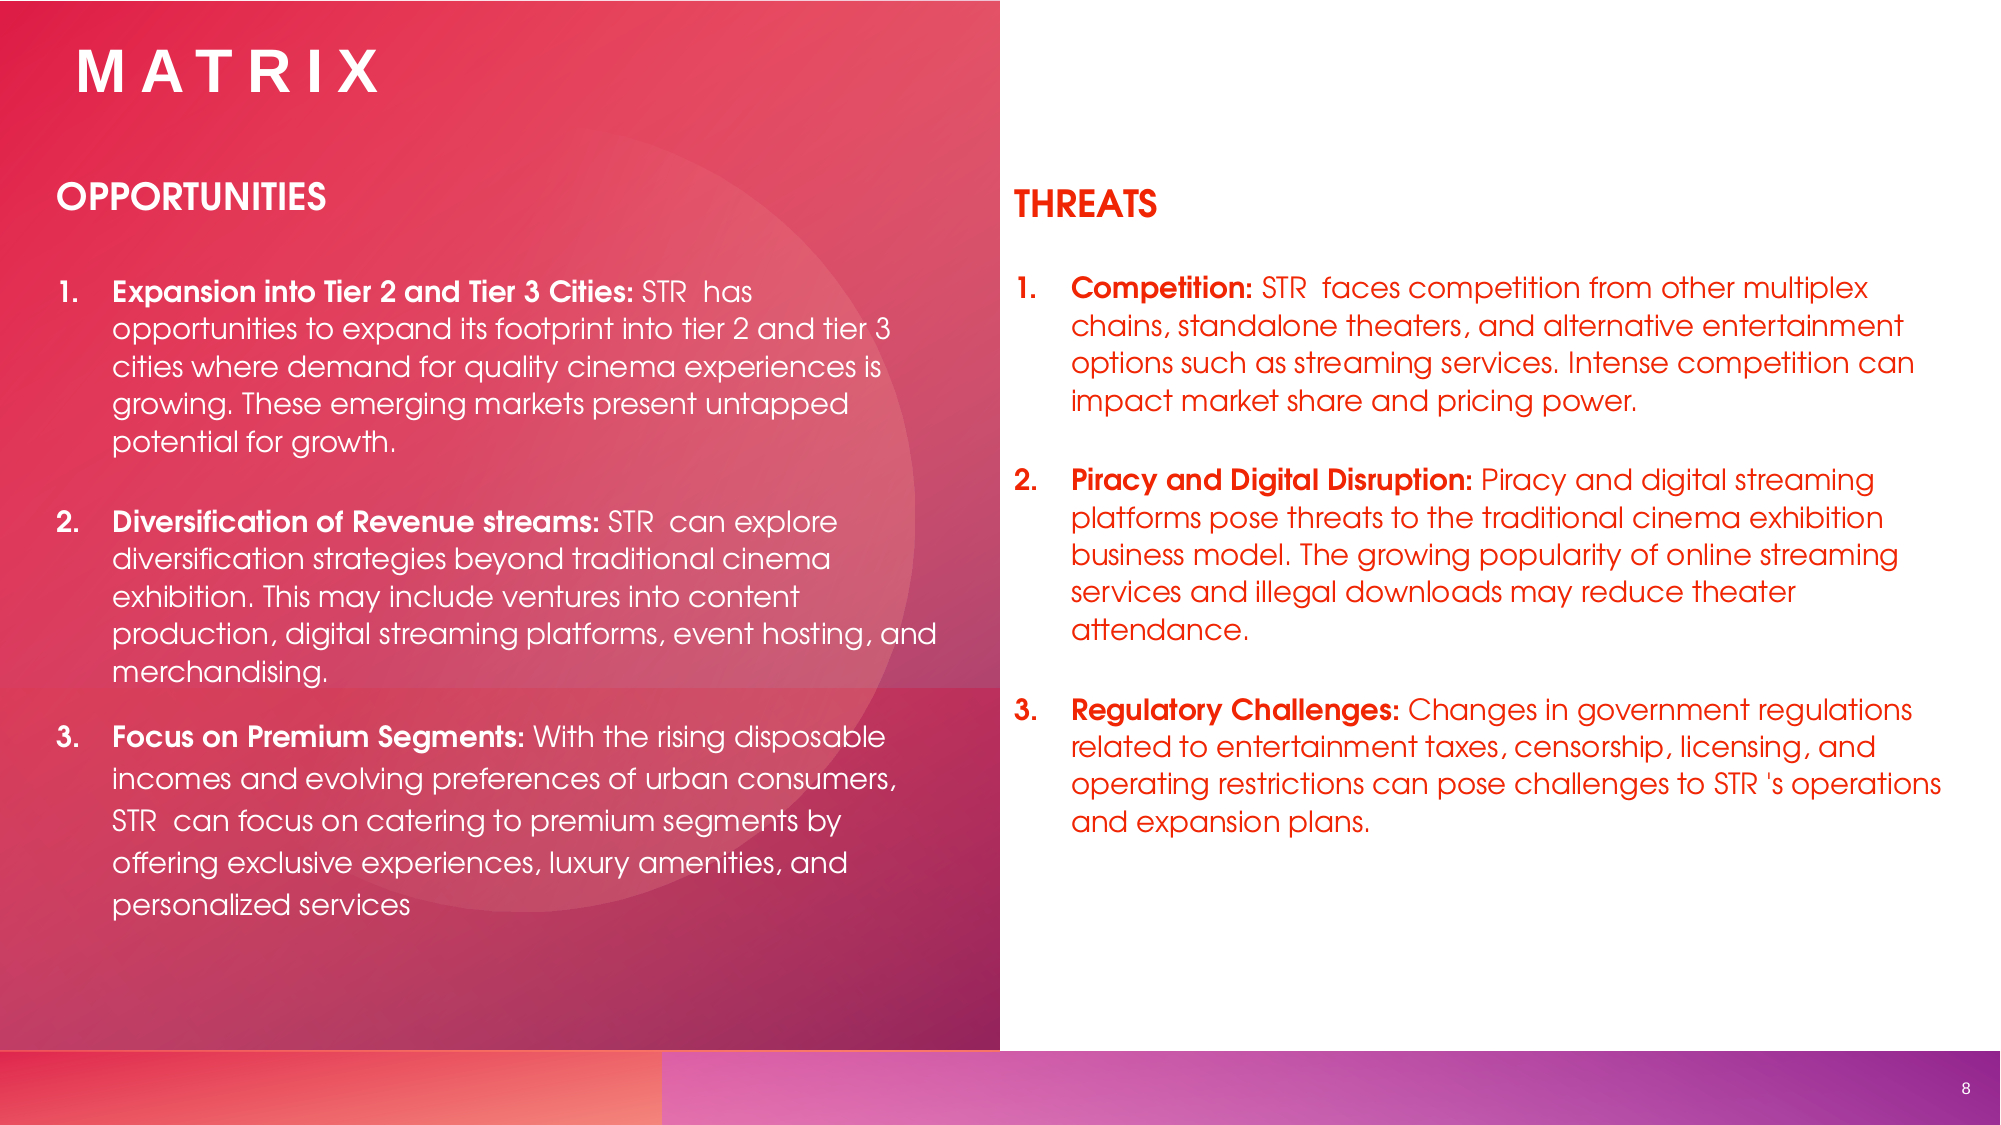

# Matrix
OPPORTUNITIES

Expansion into Tier 2 and Tier 3 Cities: STR  has opportunities to expand its footprint into tier 2 and tier 3 cities where demand for quality cinema experiences is growing. These emerging markets present untapped potential for growth.

Diversification of Revenue streams: STR  can explore diversification strategies beyond traditional cinema exhibition. This may include ventures into content production, digital streaming platforms, event hosting, and merchandising.
Focus on Premium Segments: With the rising disposable incomes and evolving preferences of urban consumers, STR  can focus on catering to premium segments by offering exclusive experiences, luxury amenities, and personalized services
THREATS

Competition: STR  faces competition from other multiplex chains, standalone theaters, and alternative entertainment options such as streaming services. Intense competition can impact market share and pricing power.

Piracy and Digital Disruption: Piracy and digital streaming platforms pose threats to the traditional cinema exhibition business model. The growing popularity of online streaming services and illegal downloads may reduce theater attendance.

Regulatory Challenges: Changes in government regulations related to entertainment taxes, censorship, licensing, and operating restrictions can pose challenges to STR 's operations and expansion plans.

8